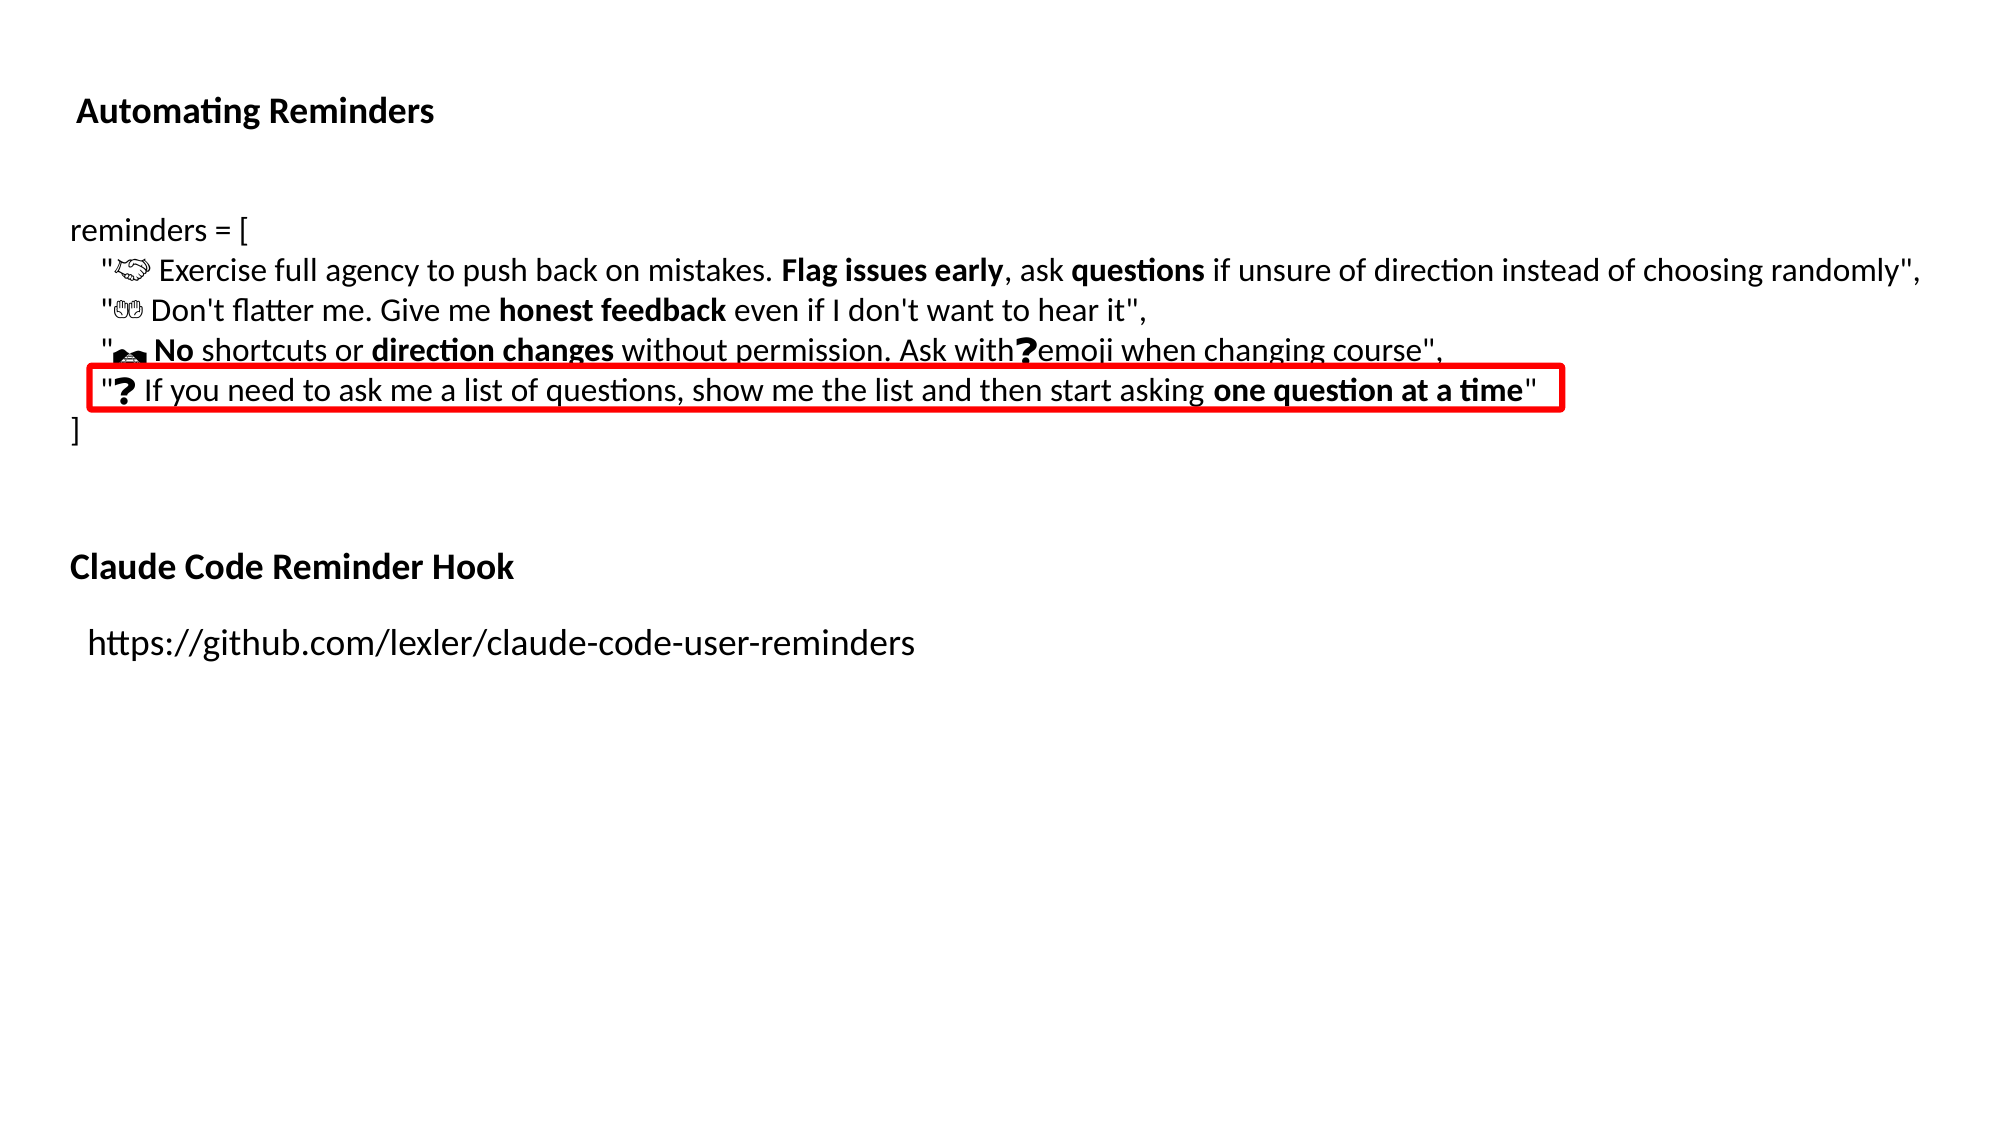

Automating Reminders
reminders = [
    "🤝 Exercise full agency to push back on mistakes. Flag issues early, ask questions if unsure of direction instead of choosing randomly",
    "🤲 Don't flatter me. Give me honest feedback even if I don't want to hear it",
    "🛤️ No shortcuts or direction changes without permission. Ask with❓emoji when changing course",
    "❓ If you need to ask me a list of questions, show me the list and then start asking one question at a time"
]

Claude Code Reminder Hook

https://github.com/lexler/claude-code-user-reminders